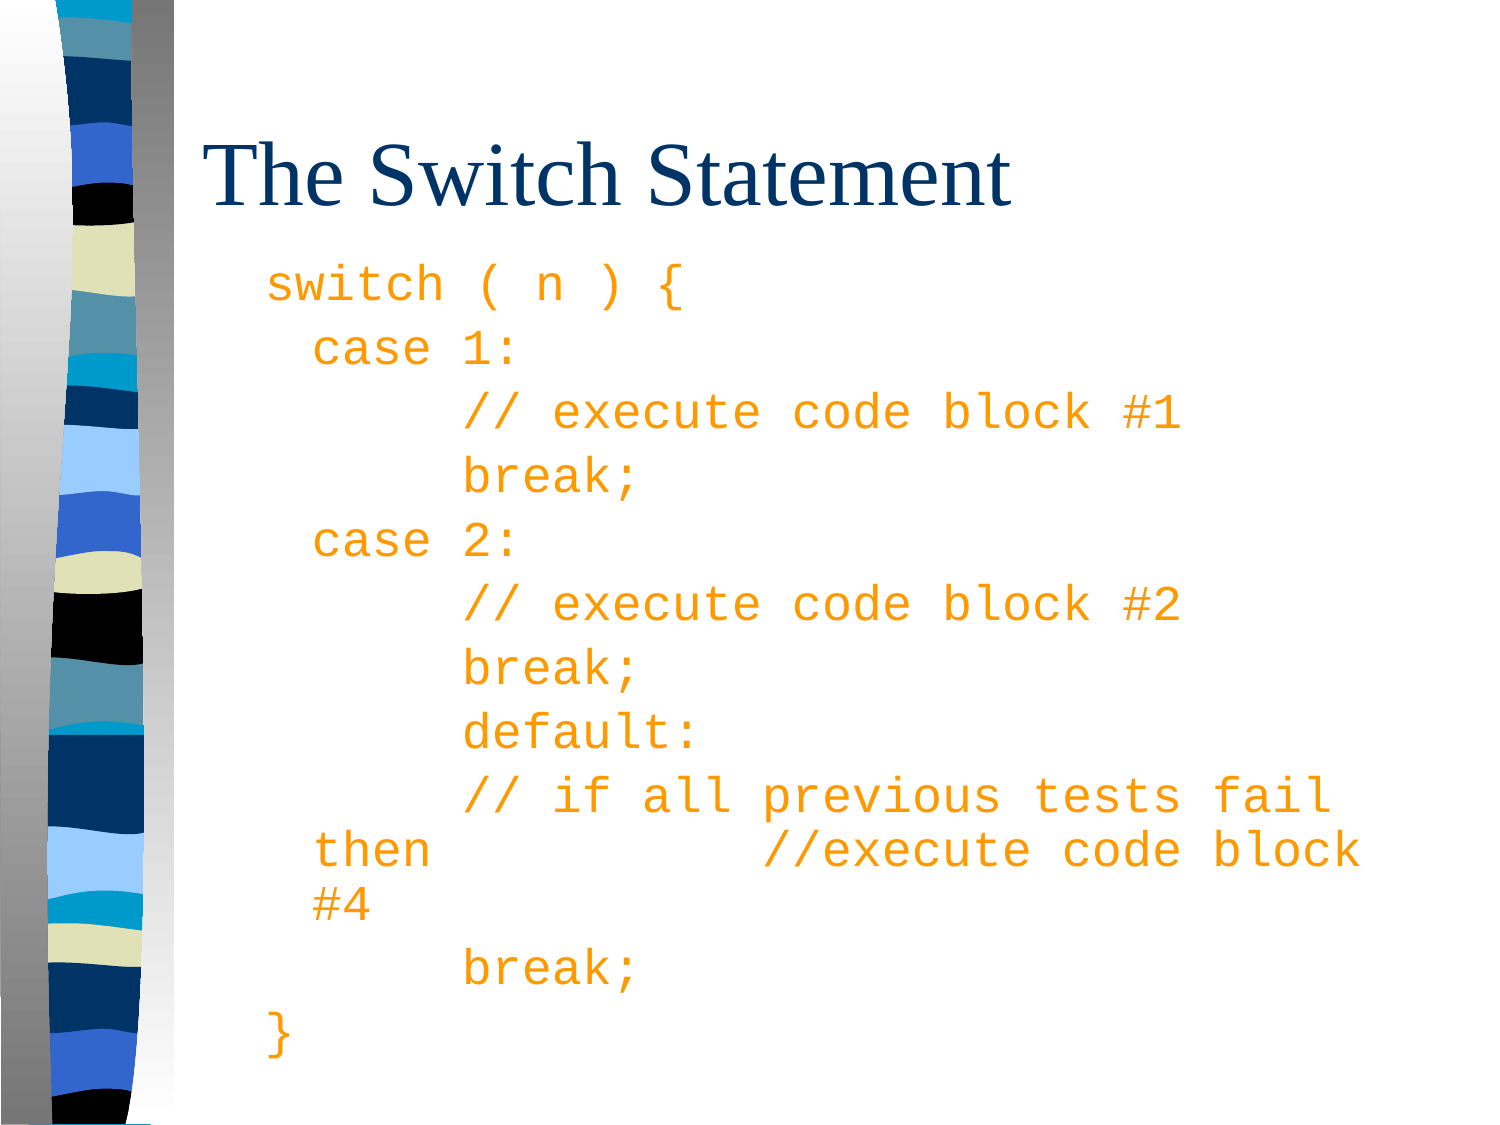

# The Switch Statement
switch ( n ) {
	case 1:
		// execute code block #1
		break;
	case 2:
		// execute code block #2
		break;
		default:
		// if all previous tests fail then        	//execute code block #4
		break;
}